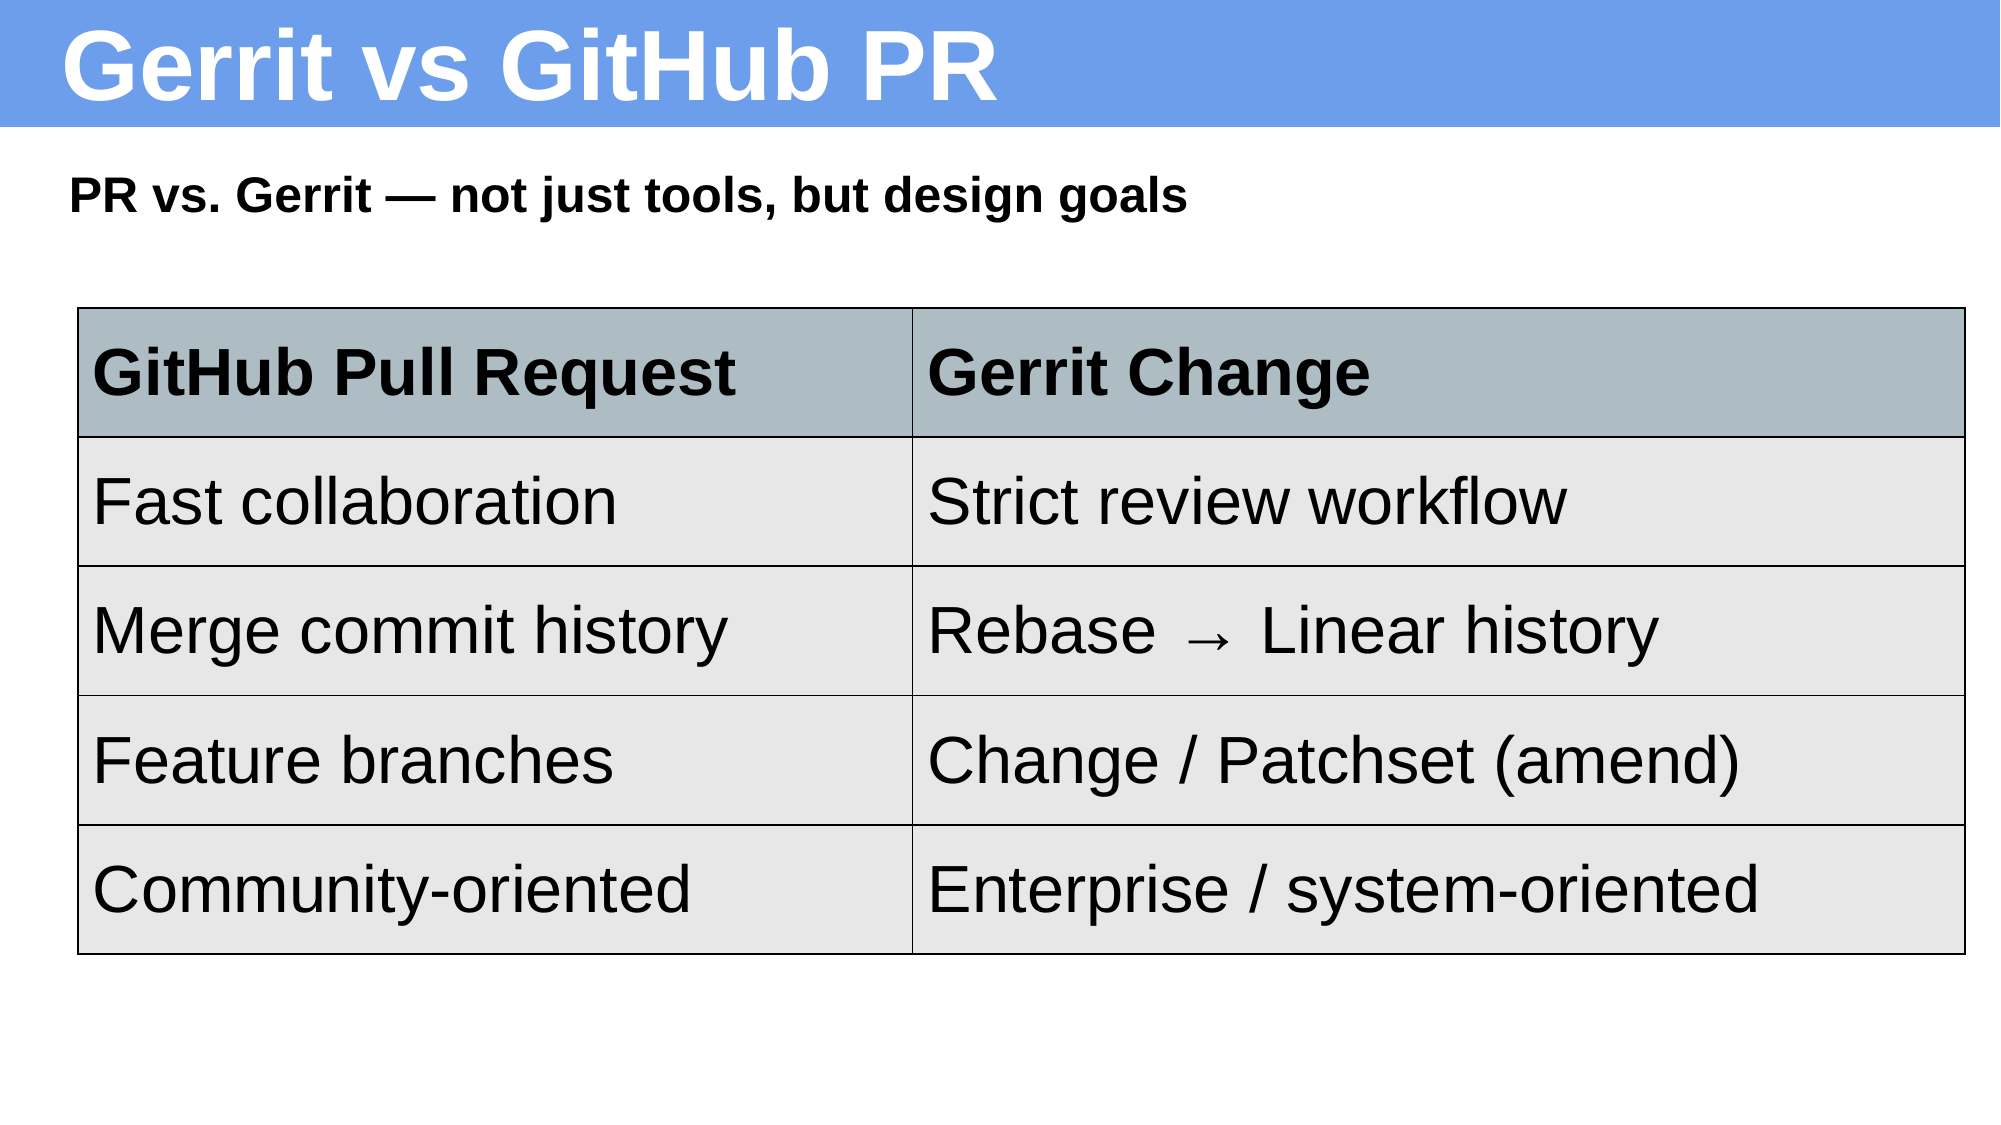

# Gerrit vs GitHub PR
 PR vs. Gerrit — not just tools, but design goals
| GitHub Pull Request | Gerrit Change |
| --- | --- |
| Fast collaboration | Strict review workflow |
| Merge commit history | Rebase → Linear history |
| Feature branches | Change / Patchset (amend) |
| Community‑oriented | Enterprise / system‑oriented |